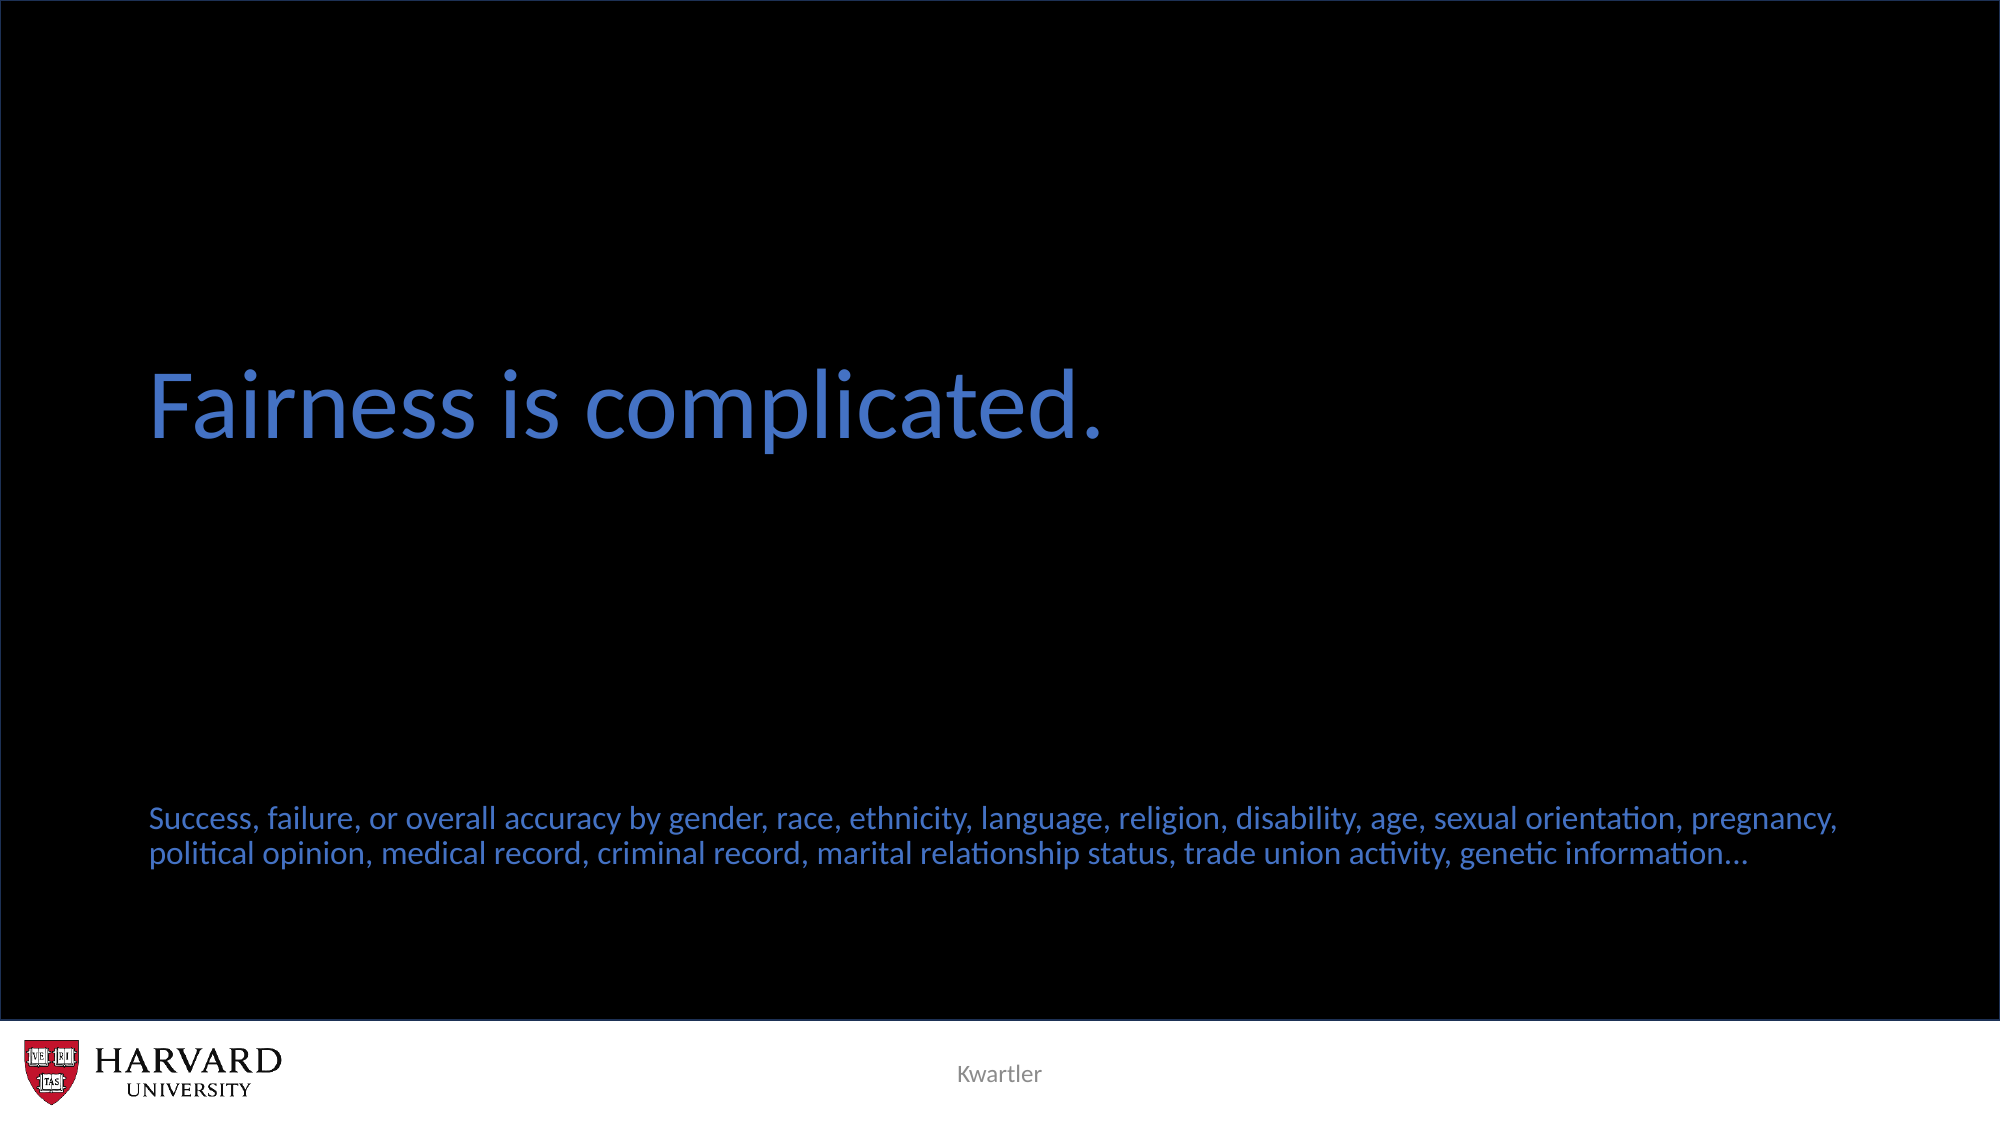

Fairness is complicated.
Success, failure, or overall accuracy by gender, race, ethnicity, language, religion, disability, age, sexual orientation, pregnancy, political opinion, medical record, criminal record, marital relationship status, trade union activity, genetic information...
Kwartler